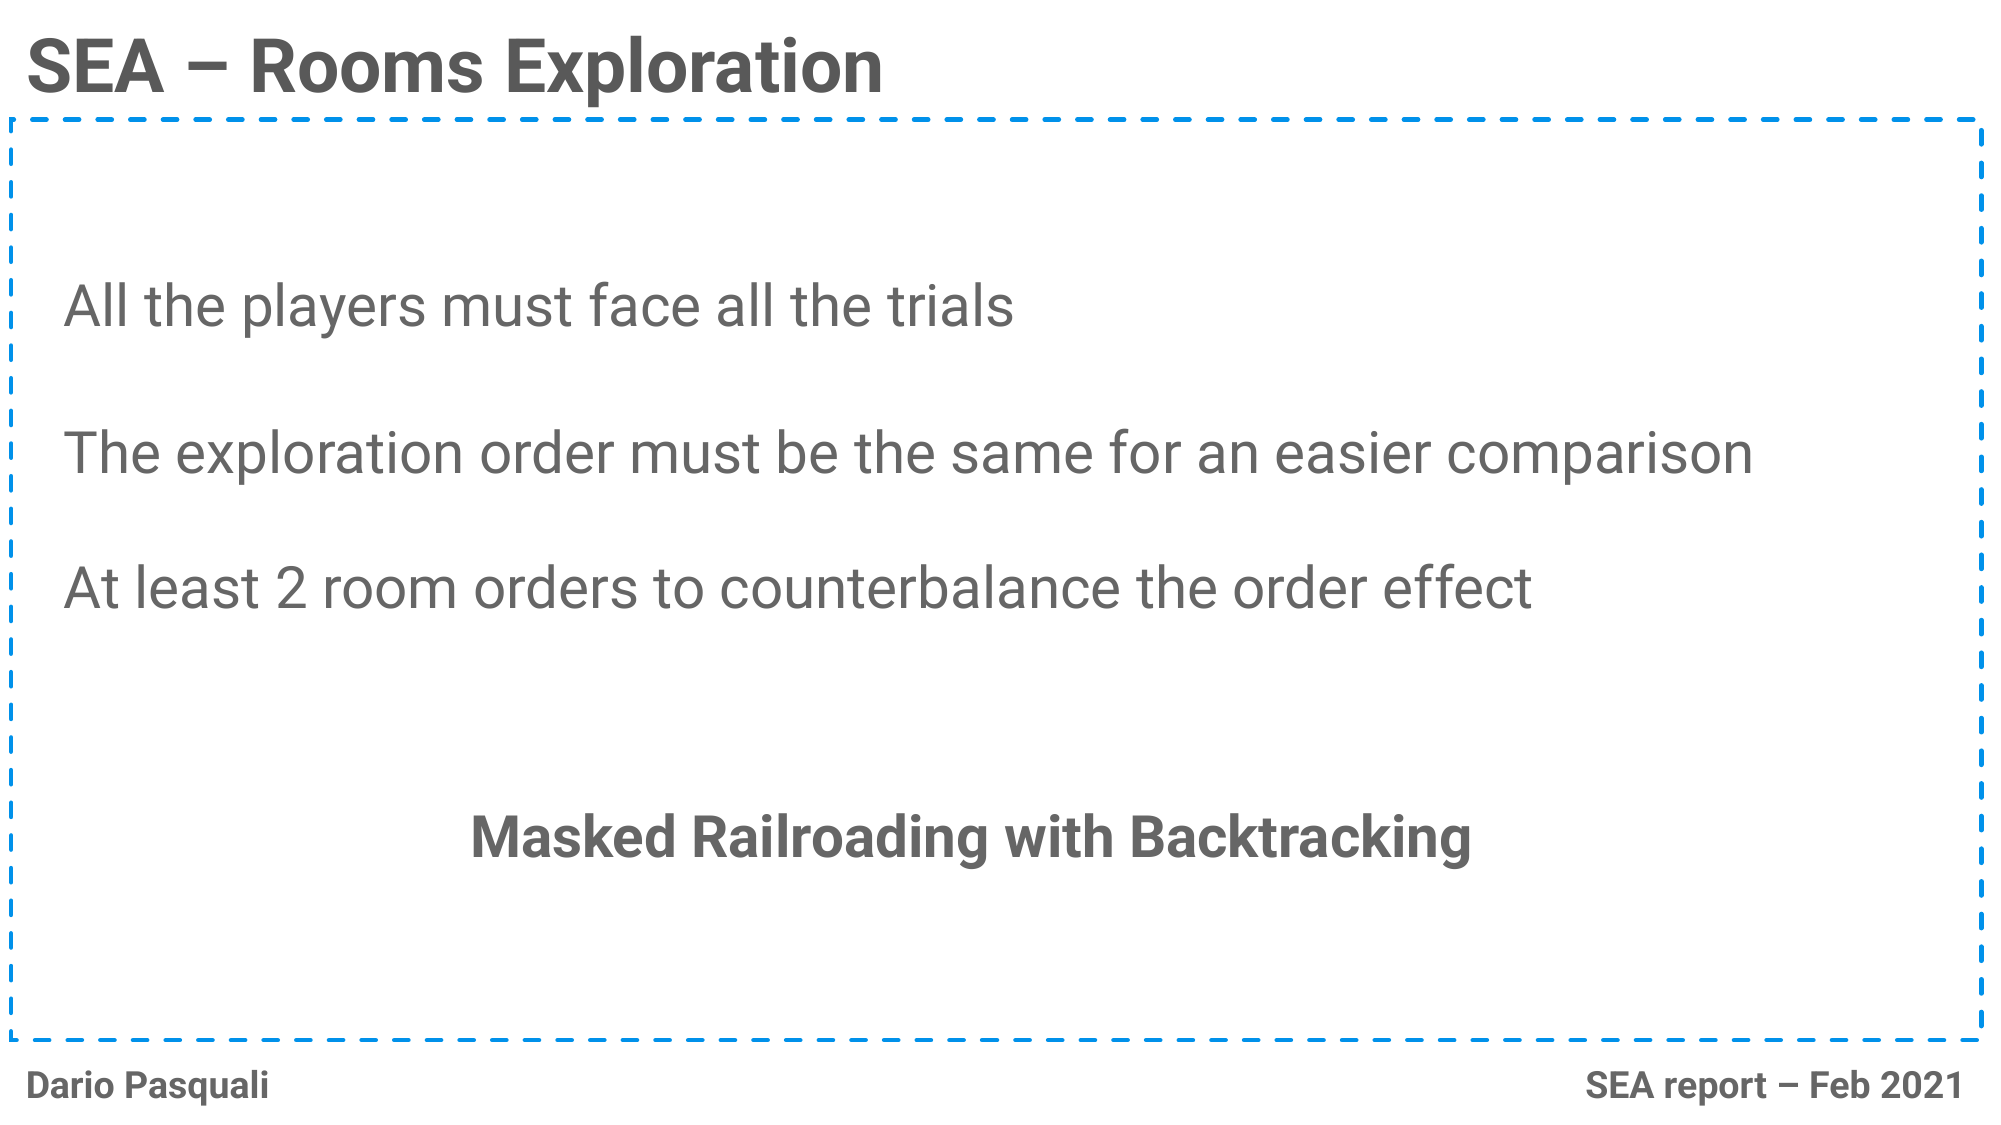

SEA – Rooms Exploration

All the players must face all the trials
The exploration order must be the same for an easier comparison
At least 2 room orders to counterbalance the order effect
Masked Railroading with Backtracking
Dario Pasquali
SEA report – Feb 2021